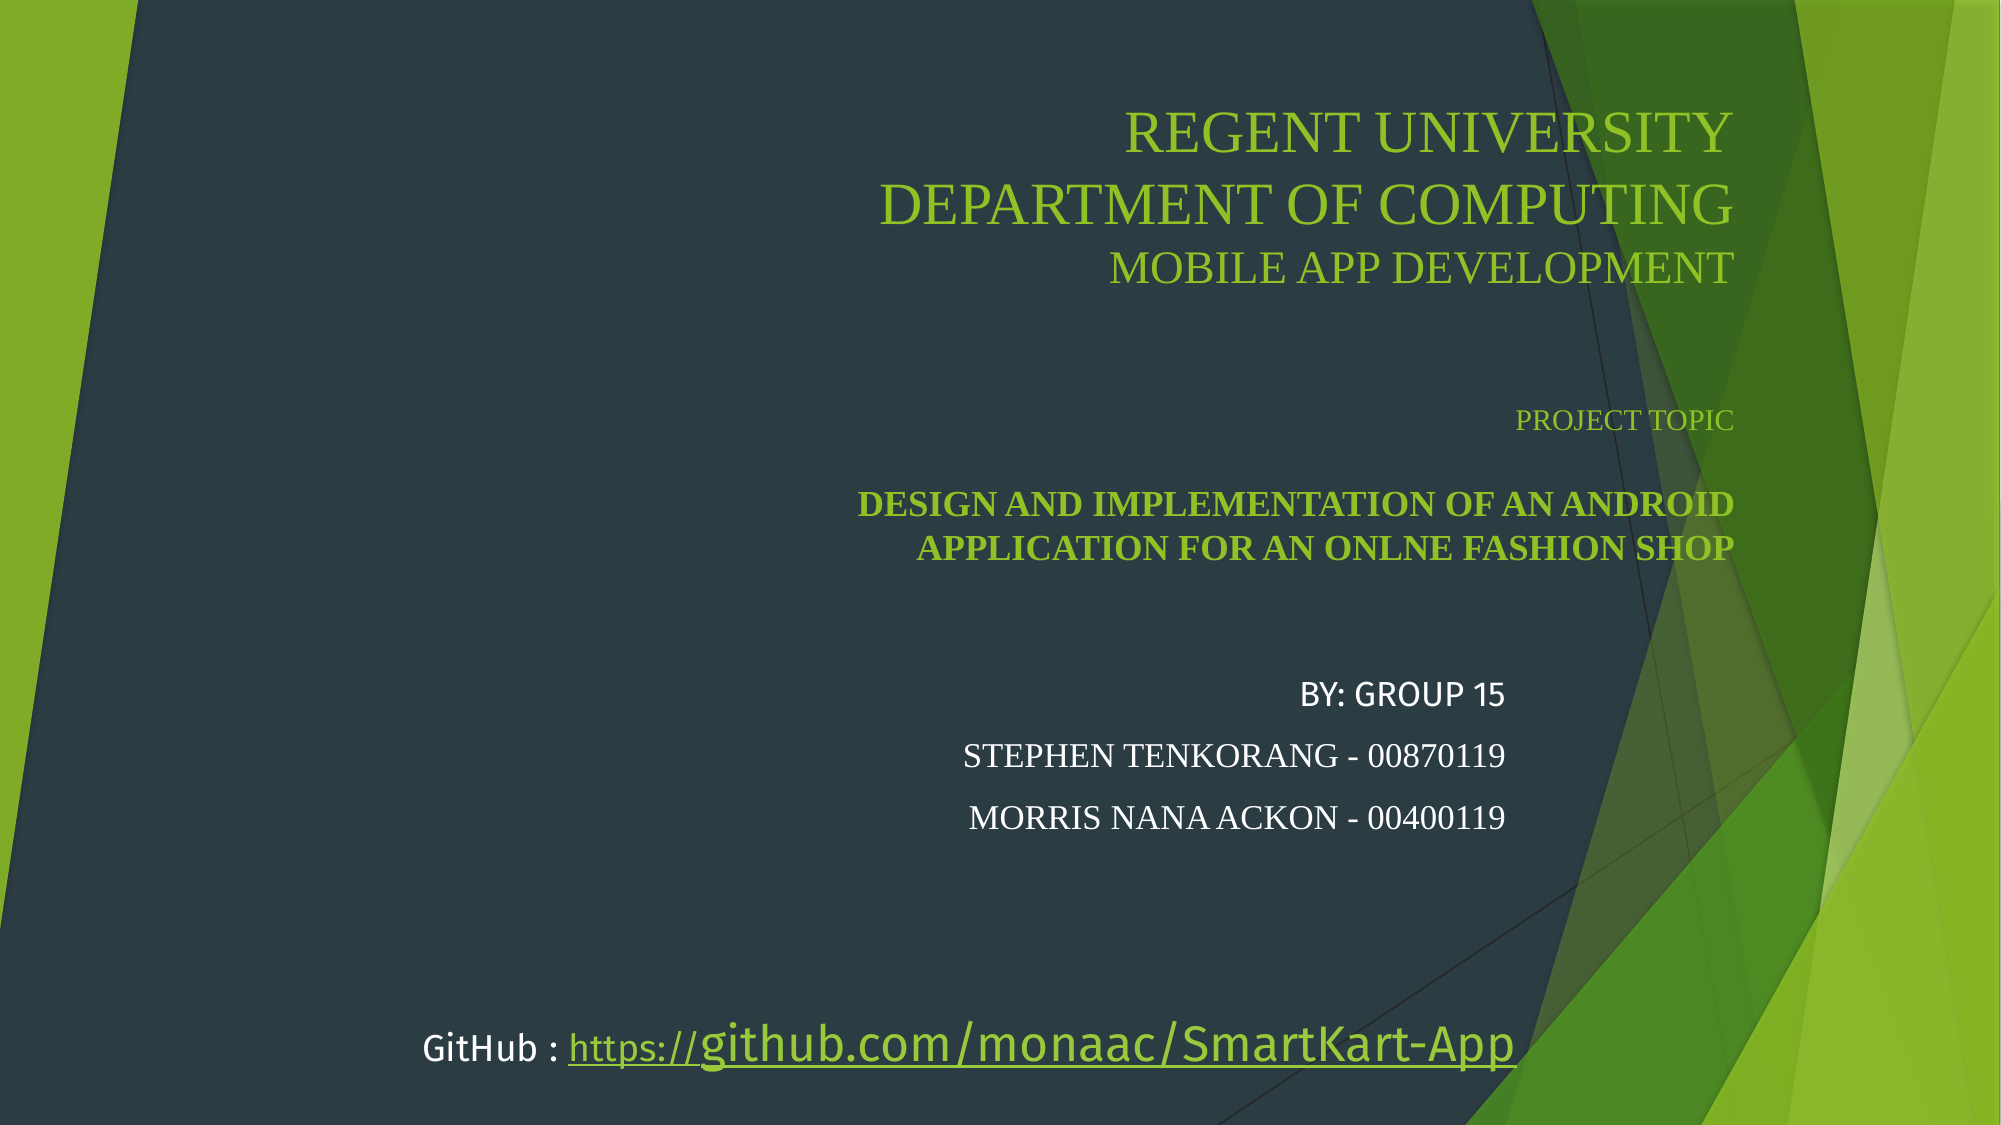

# REGENT UNIVERSITY DEPARTMENT OF COMPUTING MOBILE APP DEVELOPMENT PROJECT TOPIC DESIGN AND IMPLEMENTATION OF AN ANDROID APPLICATION FOR AN ONLNE FASHION SHOP
BY: GROUP 15
STEPHEN TENKORANG - 00870119
MORRIS NANA ACKON - 00400119
GitHub : https://github.com/monaac/SmartKart-App